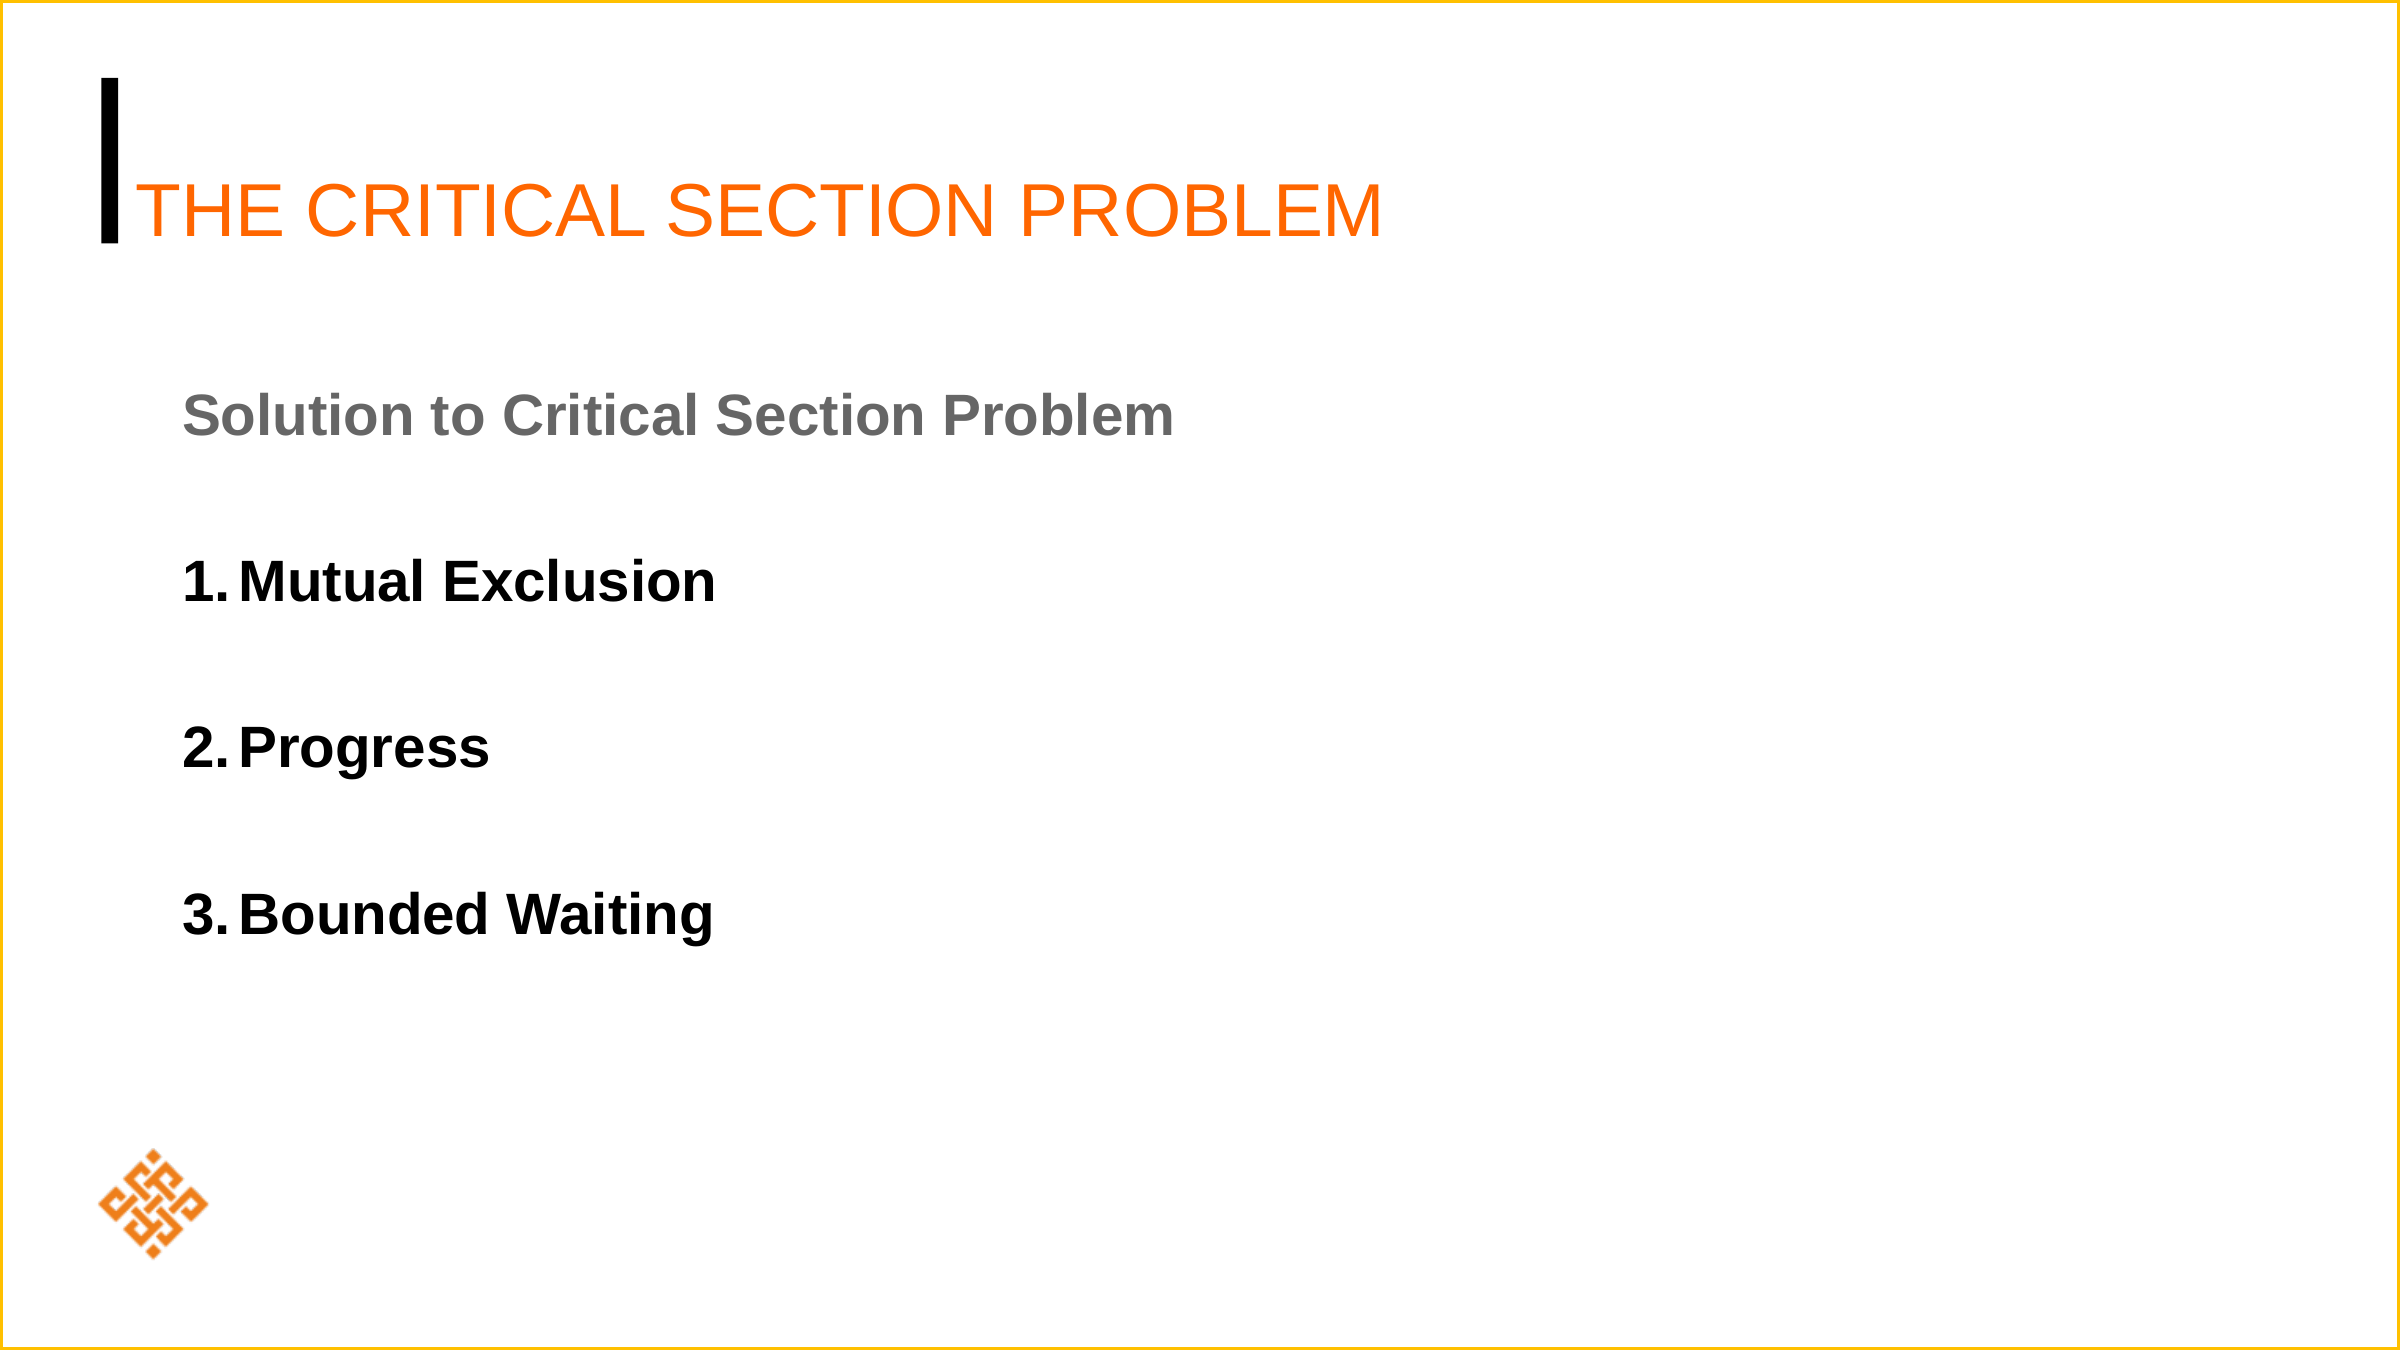

THE CRITICAL SECTION PROBLEM
Solution to Critical Section Problem
Mutual Exclusion
Progress
Bounded Waiting